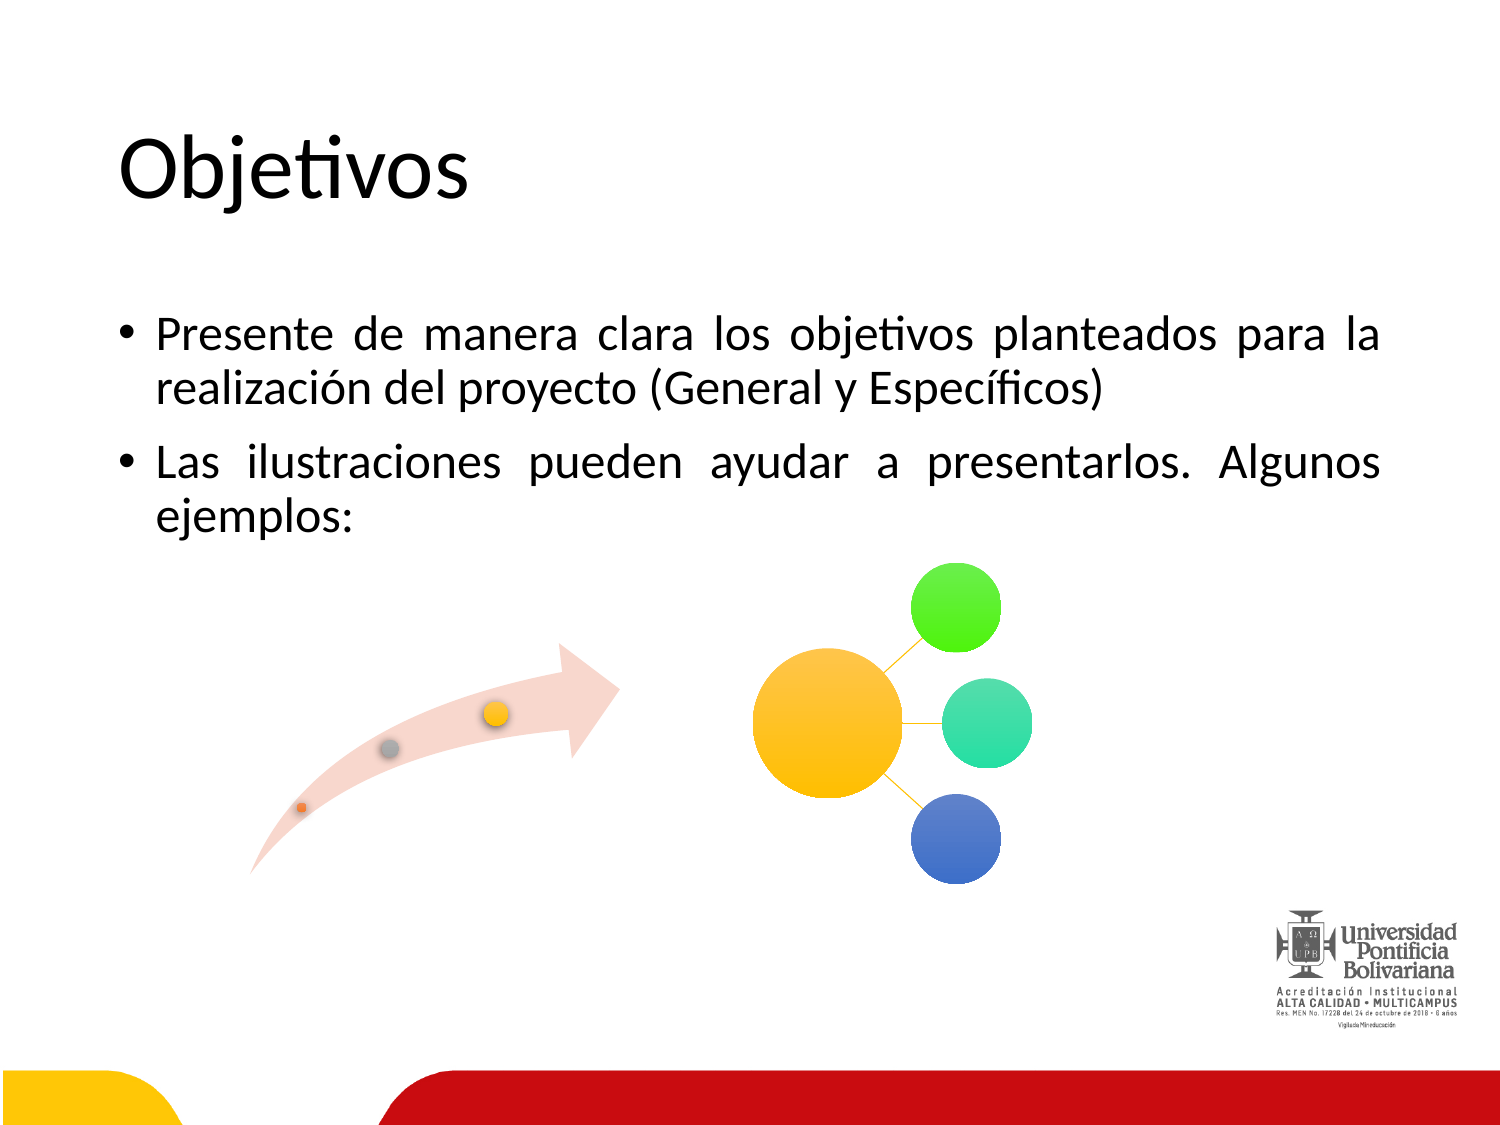

# Objetivos
Presente de manera clara los objetivos planteados para la realización del proyecto (General y Específicos)
Las ilustraciones pueden ayudar a presentarlos. Algunos ejemplos: